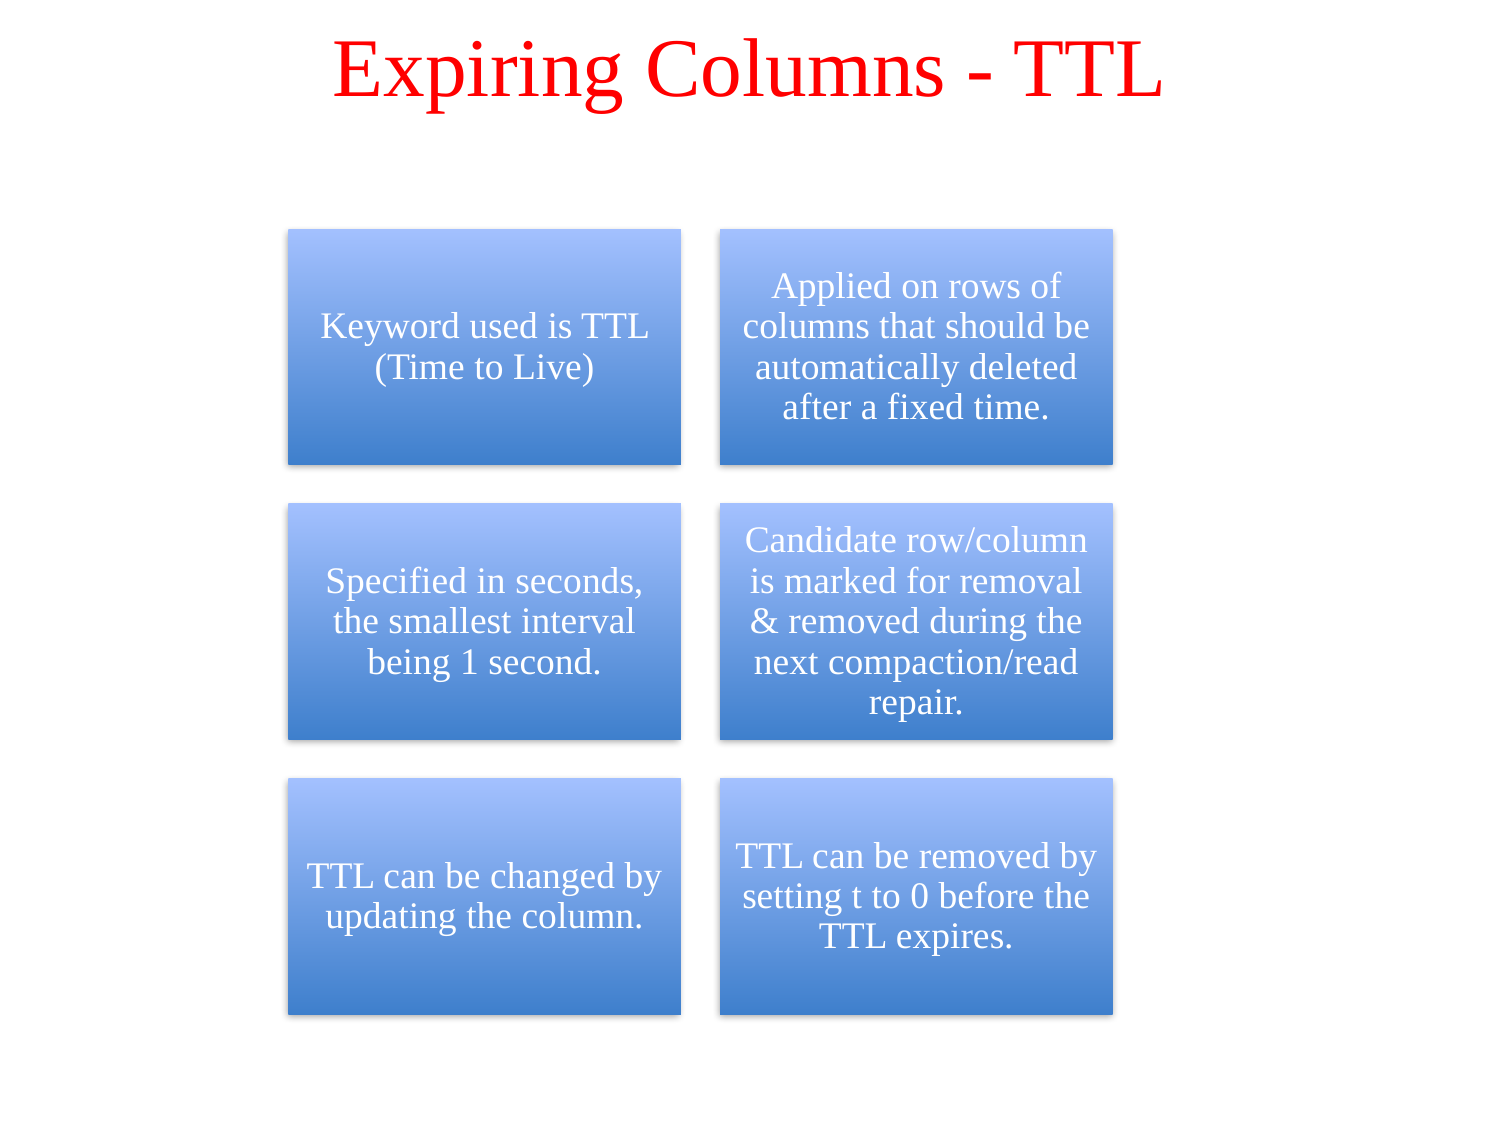

# Expiring Columns - TTL
Keyword used is TTL (Time to Live)
Applied on rows of columns that should be automatically deleted after a fixed time.
Specified in seconds, the smallest interval being 1 second.
Candidate row/column is marked for removal & removed during the next compaction/read repair.
TTL can be changed by updating the column.
TTL can be removed by setting t to 0 before the TTL expires.